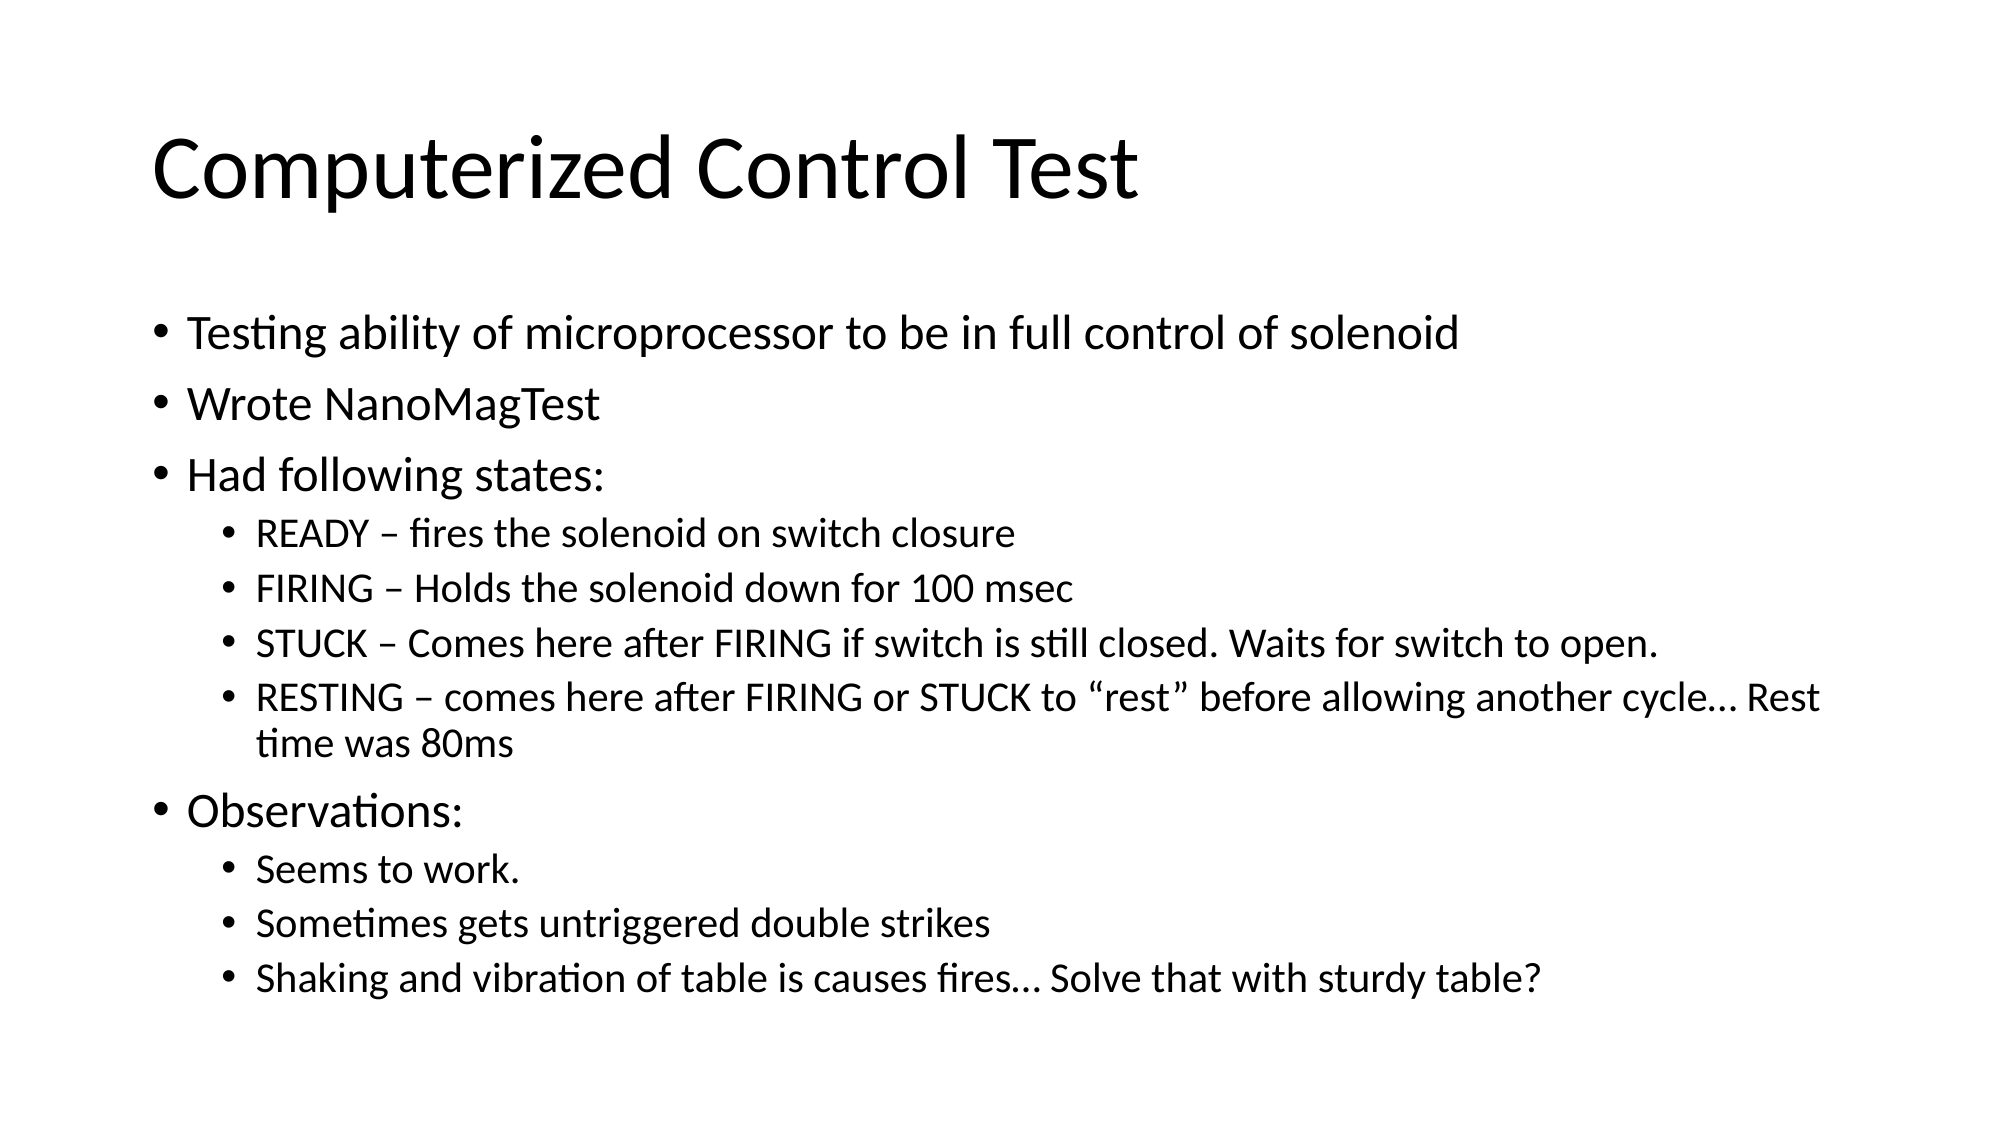

# Computerized Control Test
Testing ability of microprocessor to be in full control of solenoid
Wrote NanoMagTest
Had following states:
READY – fires the solenoid on switch closure
FIRING – Holds the solenoid down for 100 msec
STUCK – Comes here after FIRING if switch is still closed. Waits for switch to open.
RESTING – comes here after FIRING or STUCK to “rest” before allowing another cycle… Rest time was 80ms
Observations:
Seems to work.
Sometimes gets untriggered double strikes
Shaking and vibration of table is causes fires… Solve that with sturdy table?